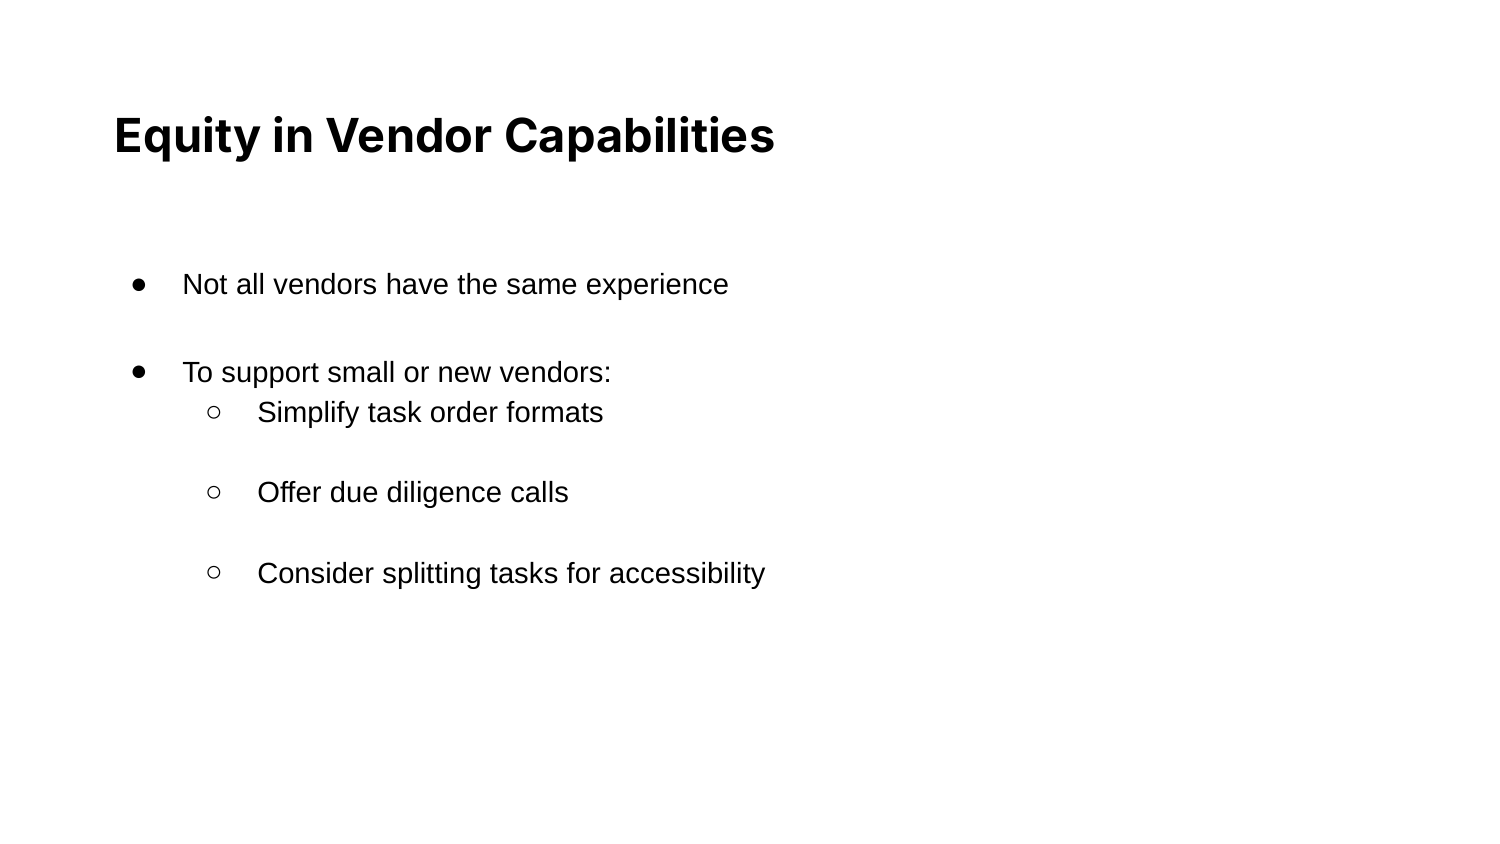

Equity in Vendor Capabilities
Not all vendors have the same experience
To support small or new vendors:
Simplify task order formats
Offer due diligence calls
Consider splitting tasks for accessibility